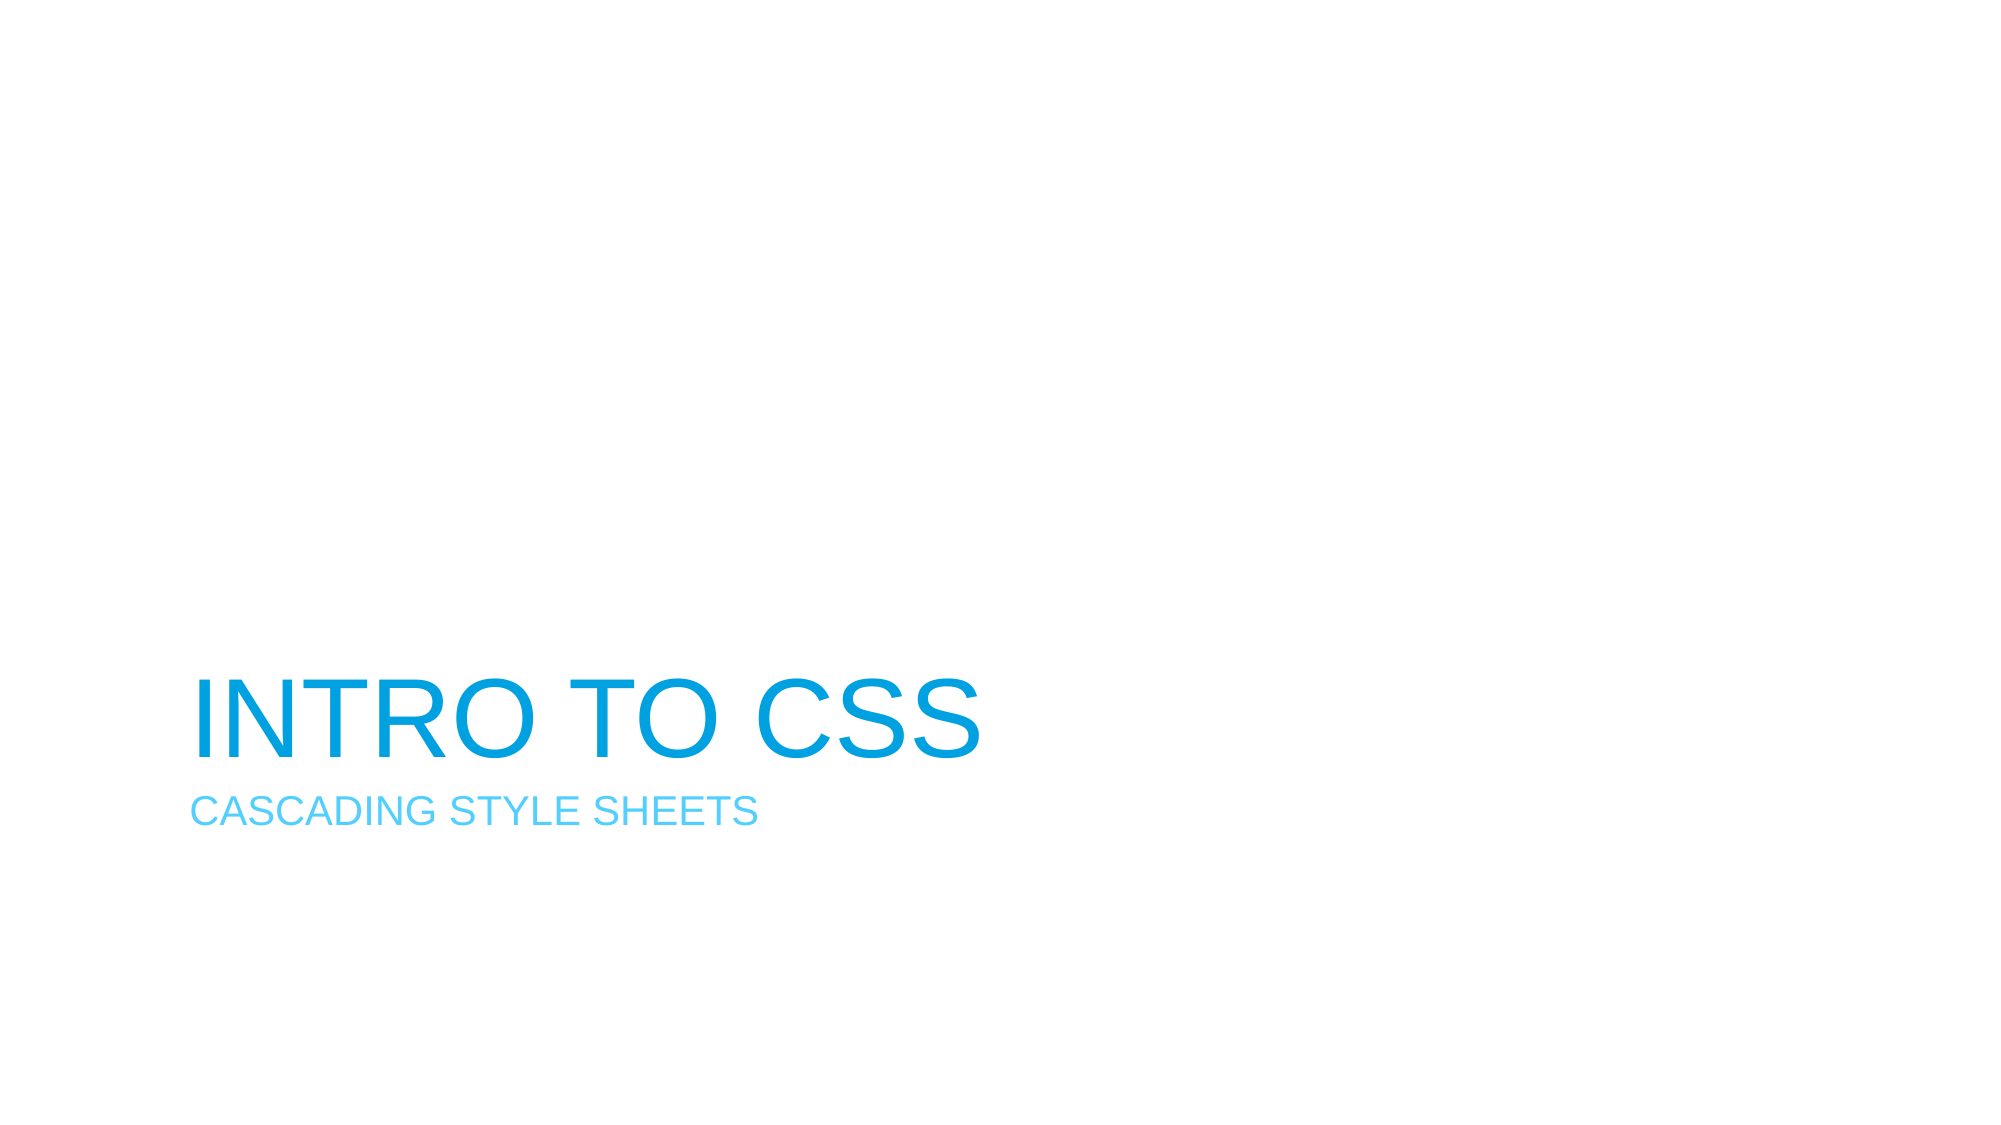

# INTRO TO CSS
Cascading Style Sheets